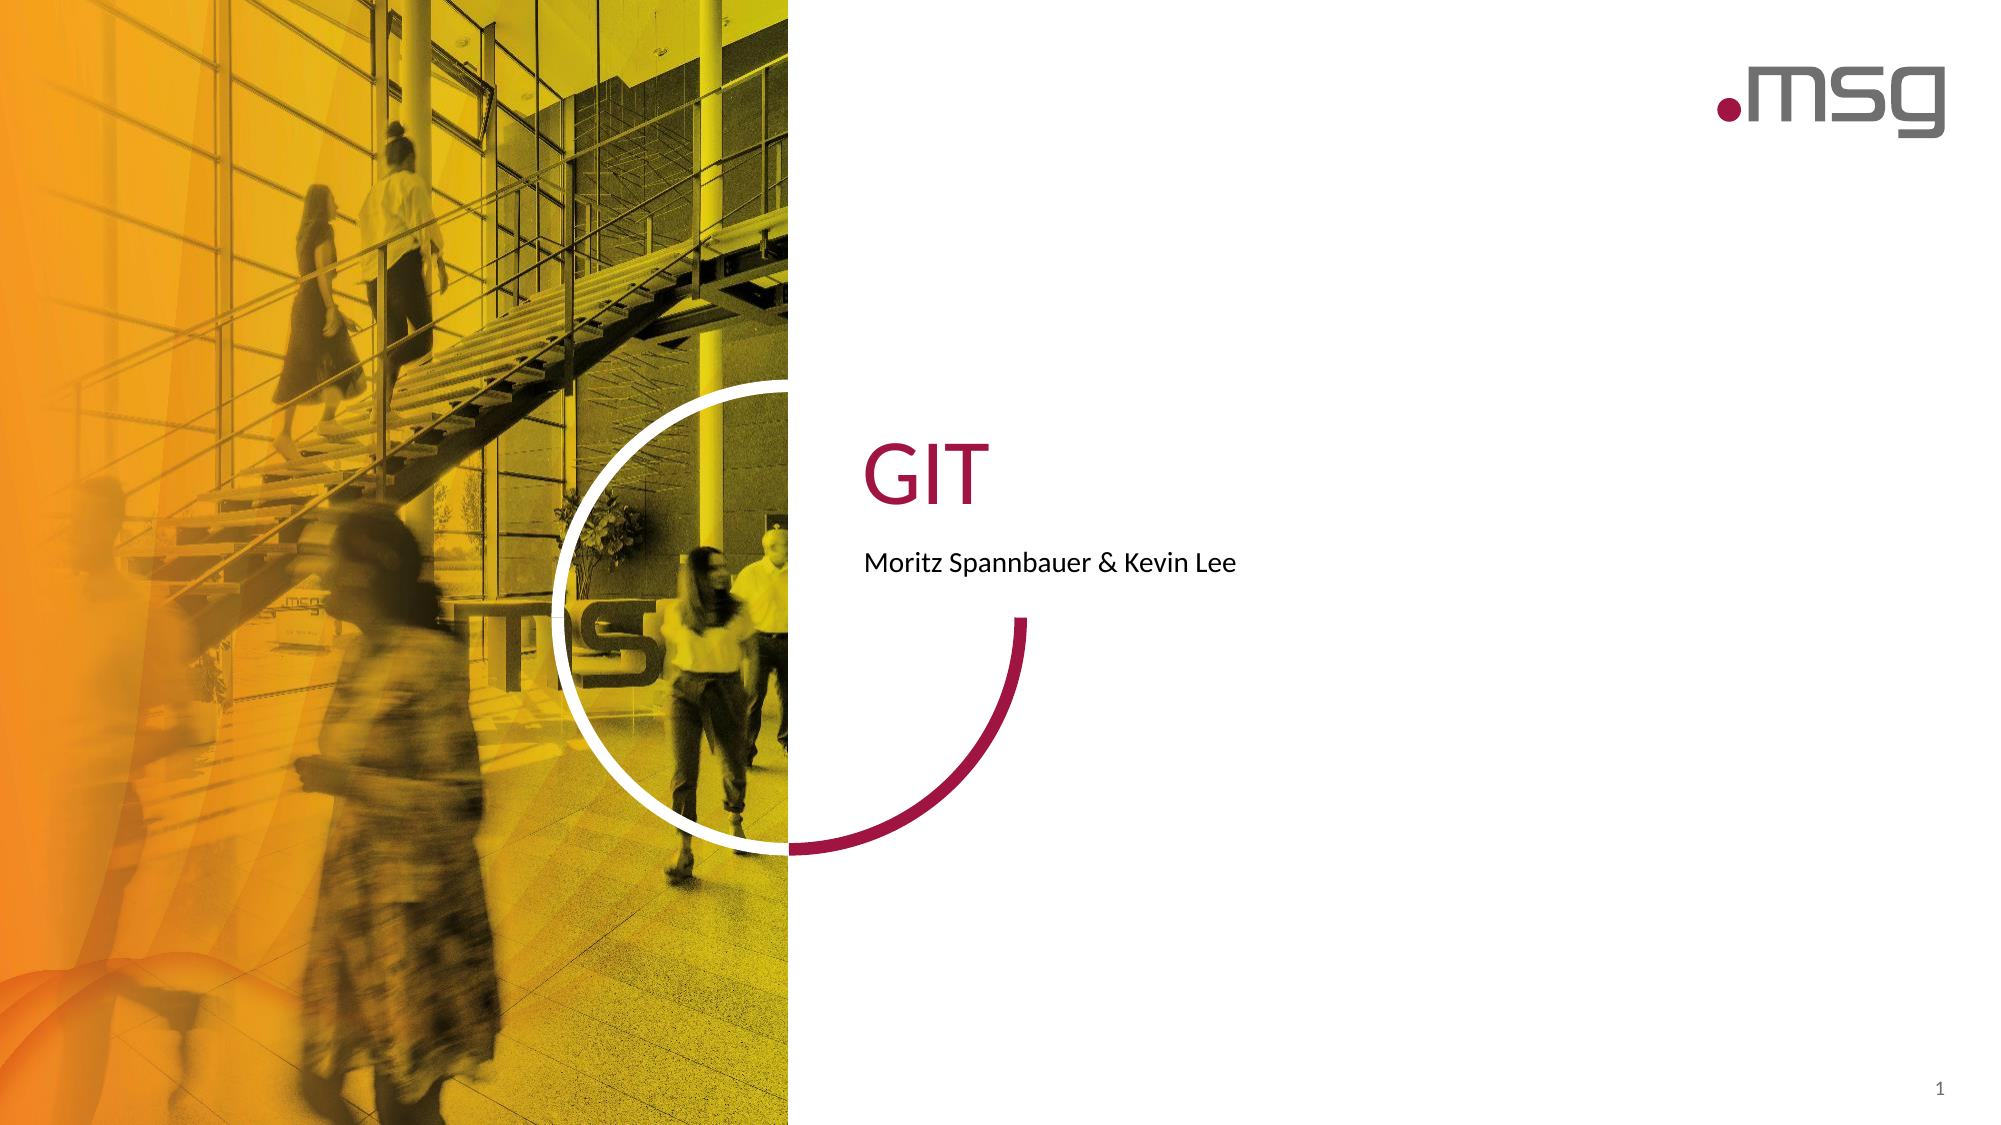

# GIT
Moritz Spannbauer & Kevin Lee
1